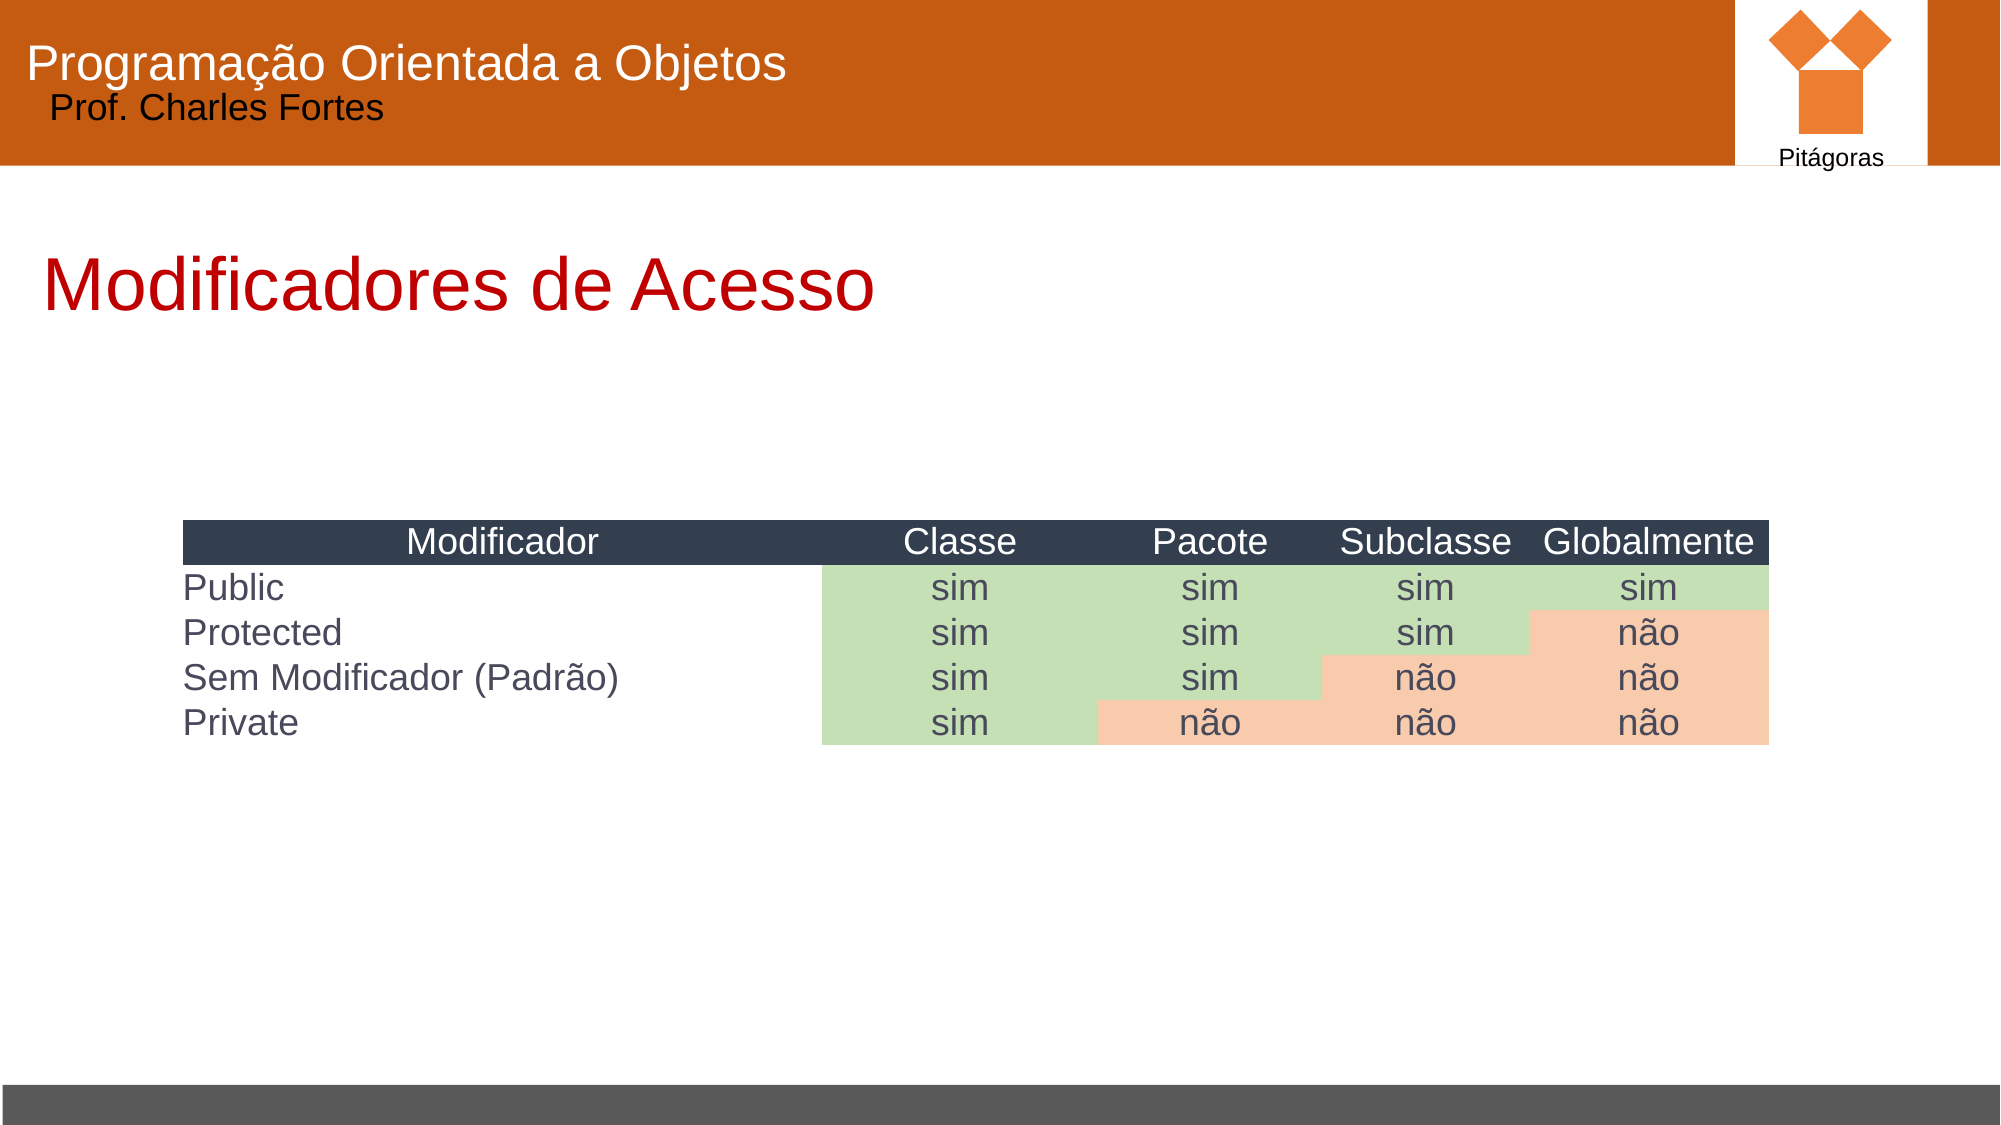

Pitágoras
Programação Orientada a Objetos
Prof. Charles Fortes
Modificadores de Acesso
| Modificador | Classe | Pacote | Subclasse | Globalmente |
| --- | --- | --- | --- | --- |
| Public | sim | sim | sim | sim |
| Protected | sim | sim | sim | não |
| Sem Modificador (Padrão) | sim | sim | não | não |
| Private | sim | não | não | não |